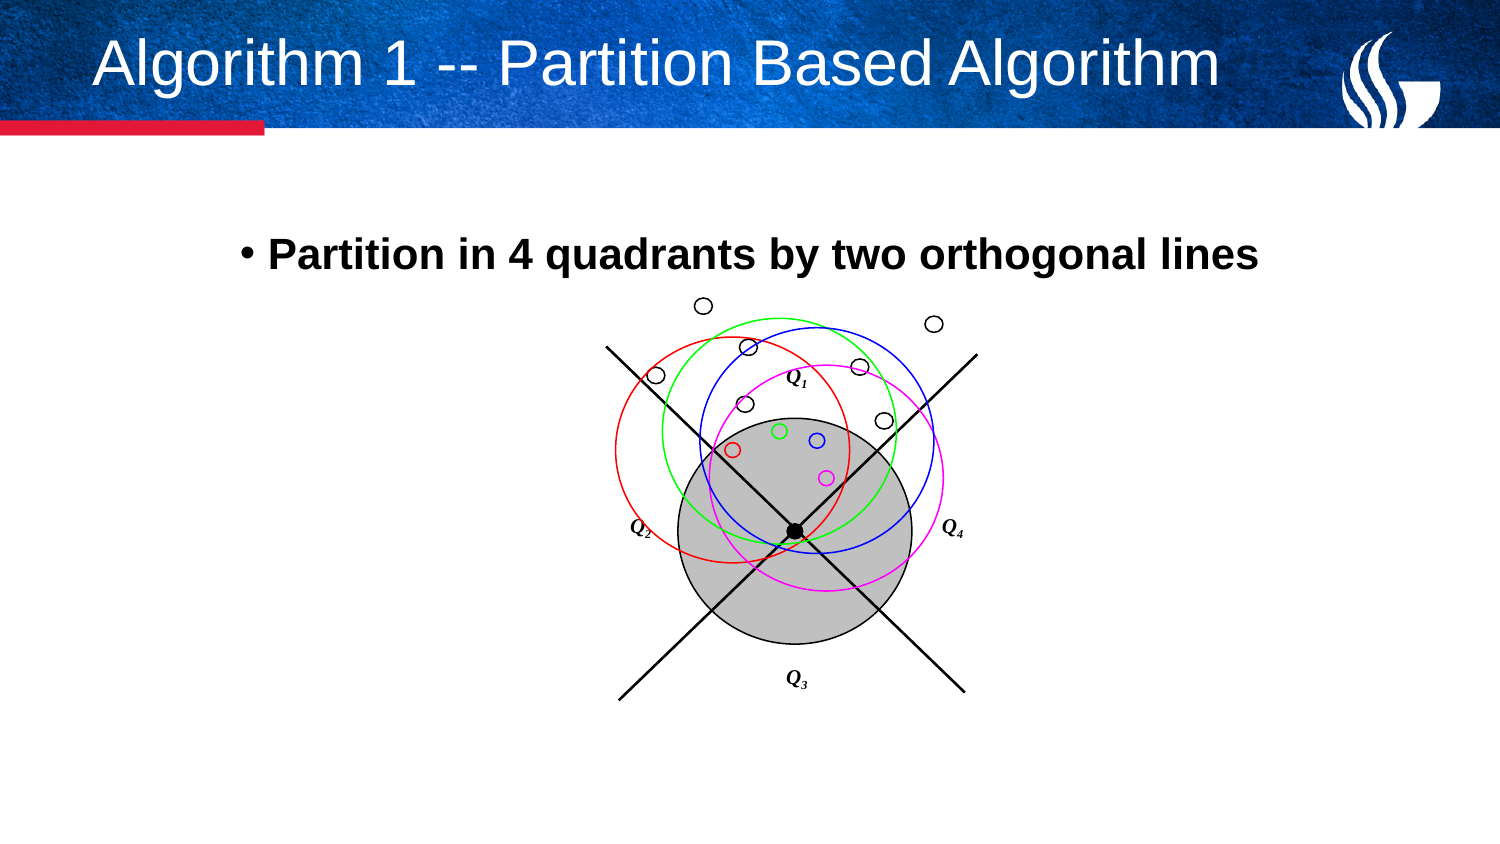

# Algorithm 1 -- Partition Based Algorithm
Partition in 4 quadrants by two orthogonal lines

Q1

Q2
Q4
Q3